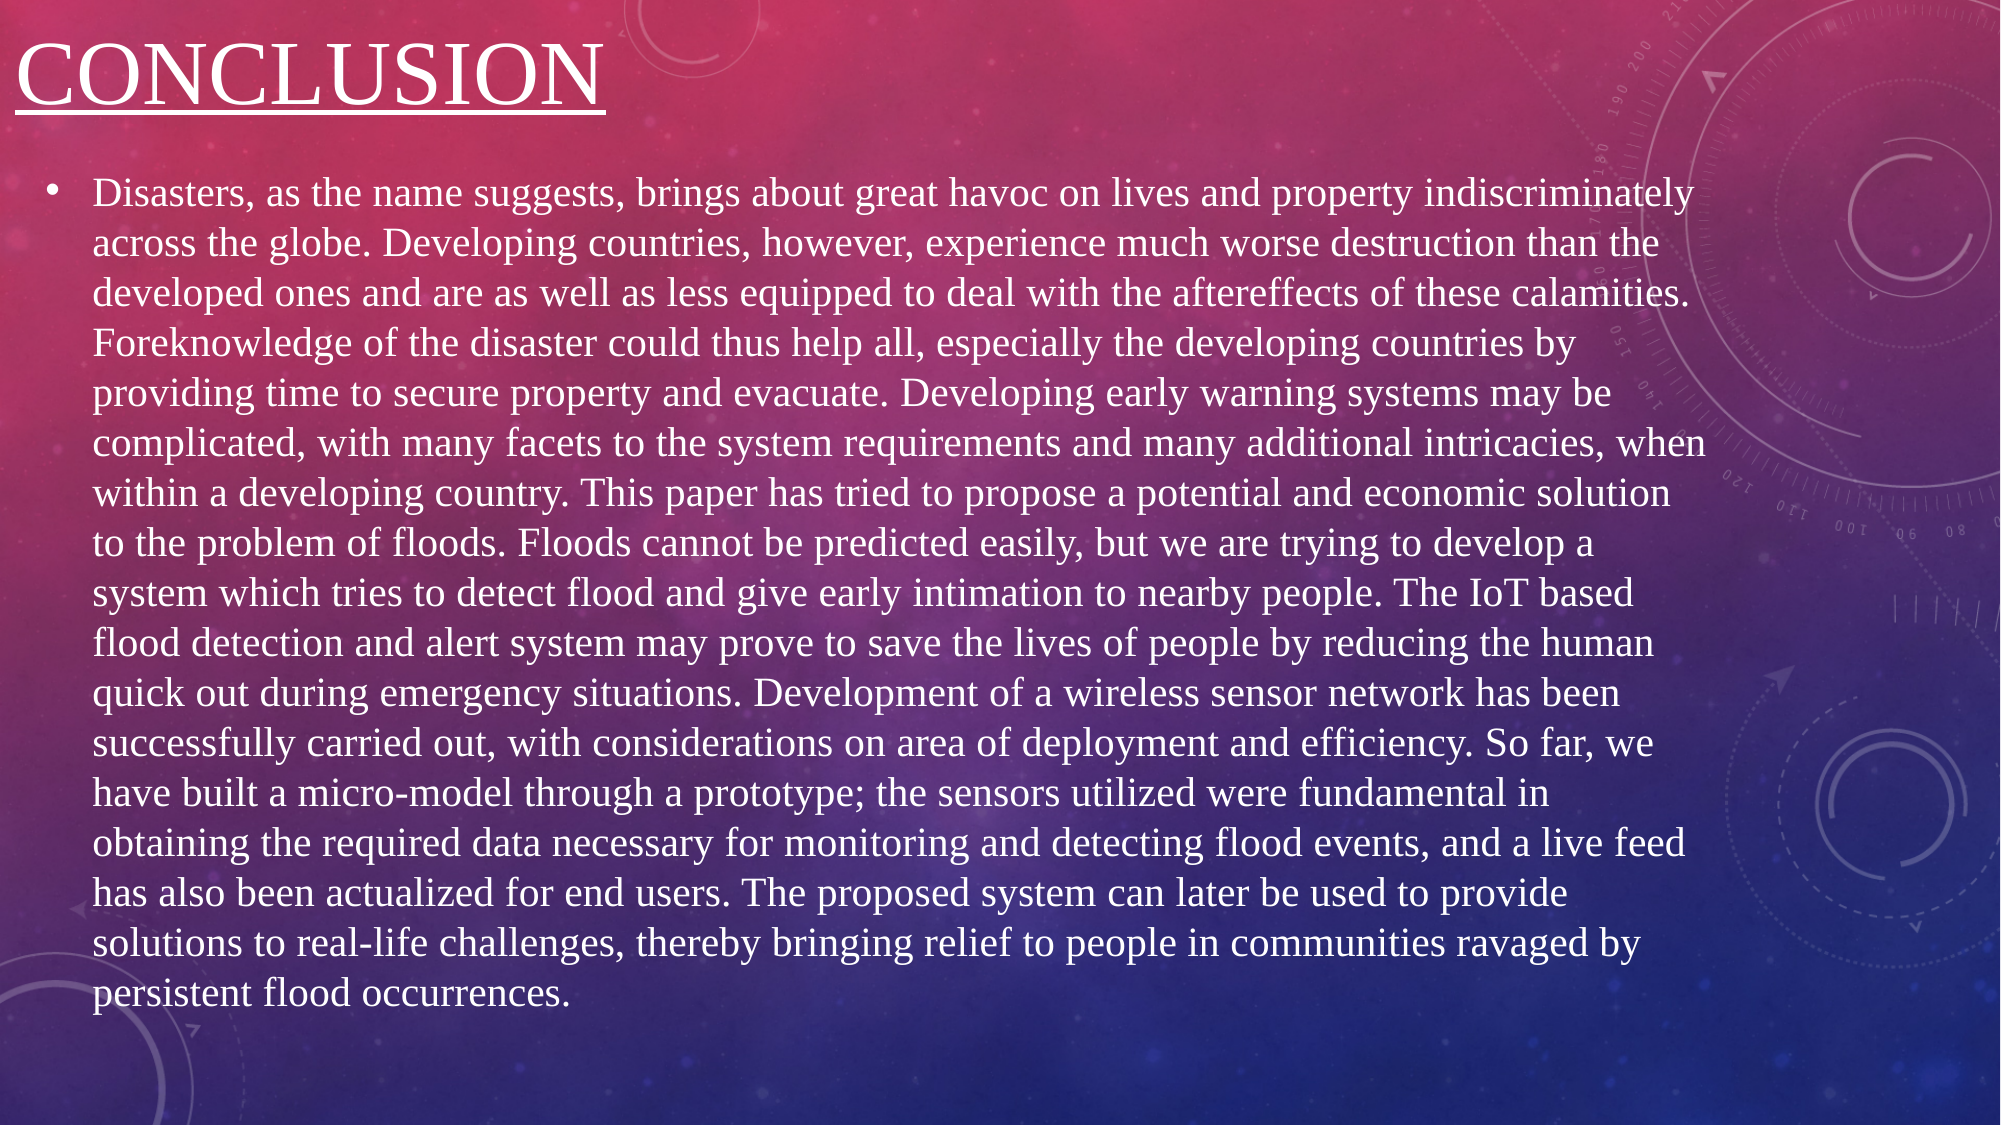

# conclusion
Disasters, as the name suggests, brings about great havoc on lives and property indiscriminately across the globe. Developing countries, however, experience much worse destruction than the developed ones and are as well as less equipped to deal with the aftereffects of these calamities. Foreknowledge of the disaster could thus help all, especially the developing countries by providing time to secure property and evacuate. Developing early warning systems may be complicated, with many facets to the system requirements and many additional intricacies, when within a developing country. This paper has tried to propose a potential and economic solution to the problem of floods. Floods cannot be predicted easily, but we are trying to develop a system which tries to detect flood and give early intimation to nearby people. The IoT based flood detection and alert system may prove to save the lives of people by reducing the human quick out during emergency situations. Development of a wireless sensor network has been successfully carried out, with considerations on area of deployment and efficiency. So far, we have built a micro-model through a prototype; the sensors utilized were fundamental in obtaining the required data necessary for monitoring and detecting flood events, and a live feed has also been actualized for end users. The proposed system can later be used to provide solutions to real-life challenges, thereby bringing relief to people in communities ravaged by persistent flood occurrences.